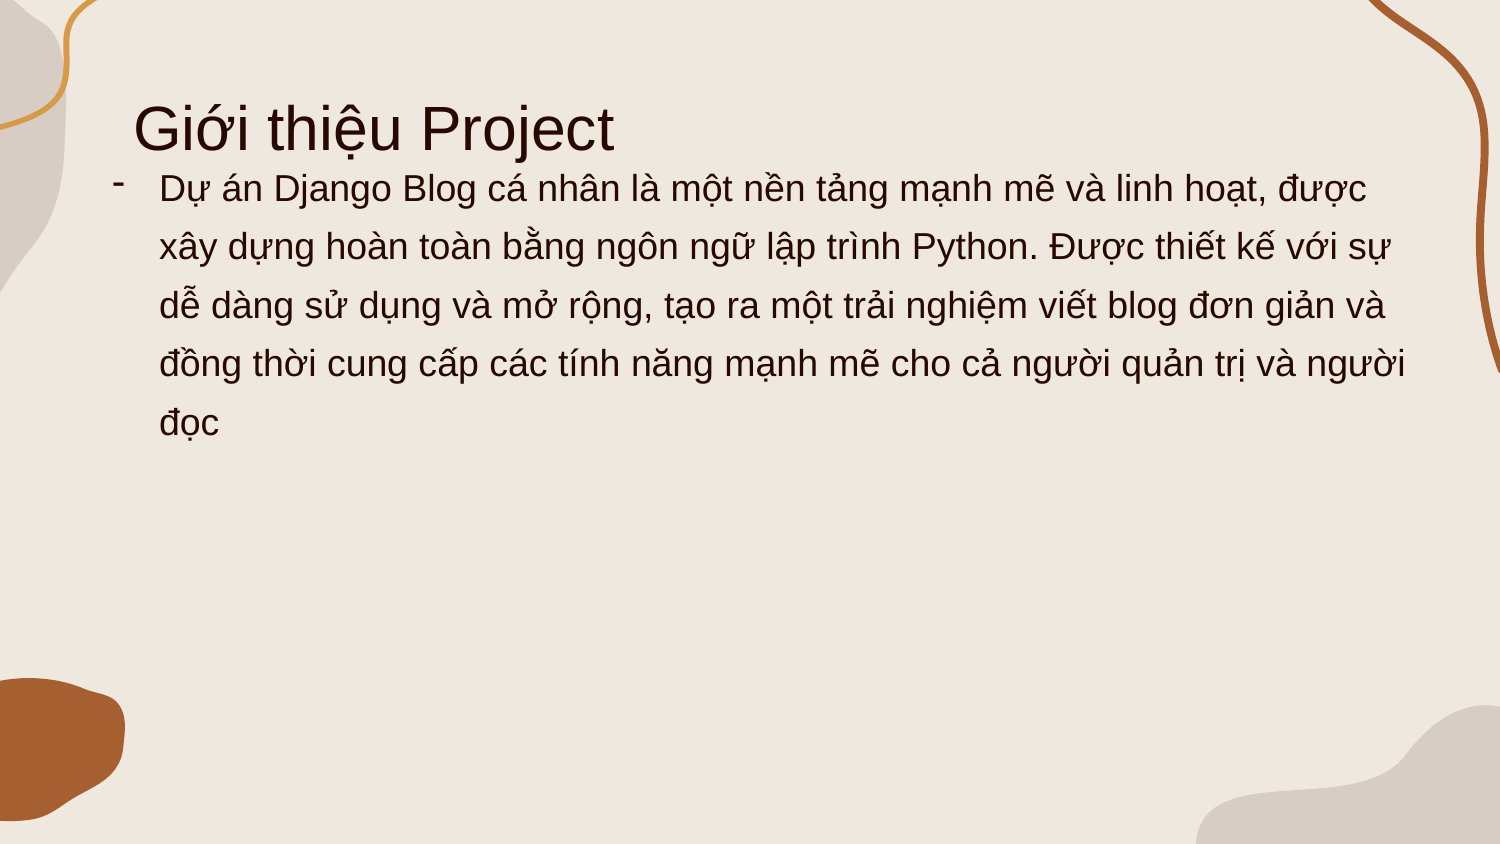

# Giới thiệu Project
Dự án Django Blog cá nhân là một nền tảng mạnh mẽ và linh hoạt, được xây dựng hoàn toàn bằng ngôn ngữ lập trình Python. Được thiết kế với sự dễ dàng sử dụng và mở rộng, tạo ra một trải nghiệm viết blog đơn giản và đồng thời cung cấp các tính năng mạnh mẽ cho cả người quản trị và người đọc